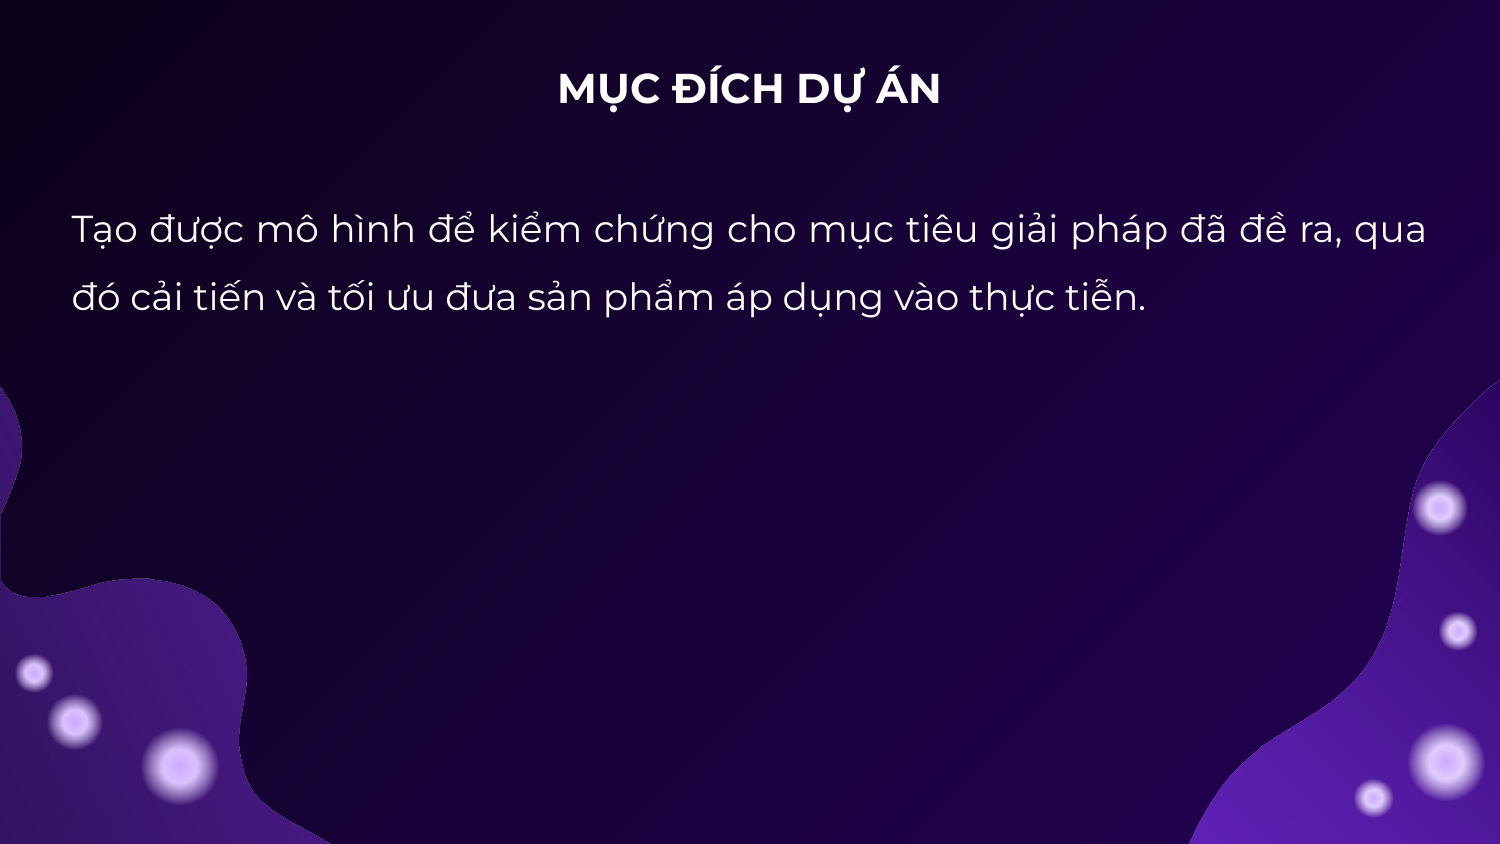

MỤC ĐÍCH DỰ ÁN
Tạo được mô hình để kiểm chứng cho mục tiêu giải pháp đã đề ra, qua đó cải tiến và tối ưu đưa sản phẩm áp dụng vào thực tiễn.